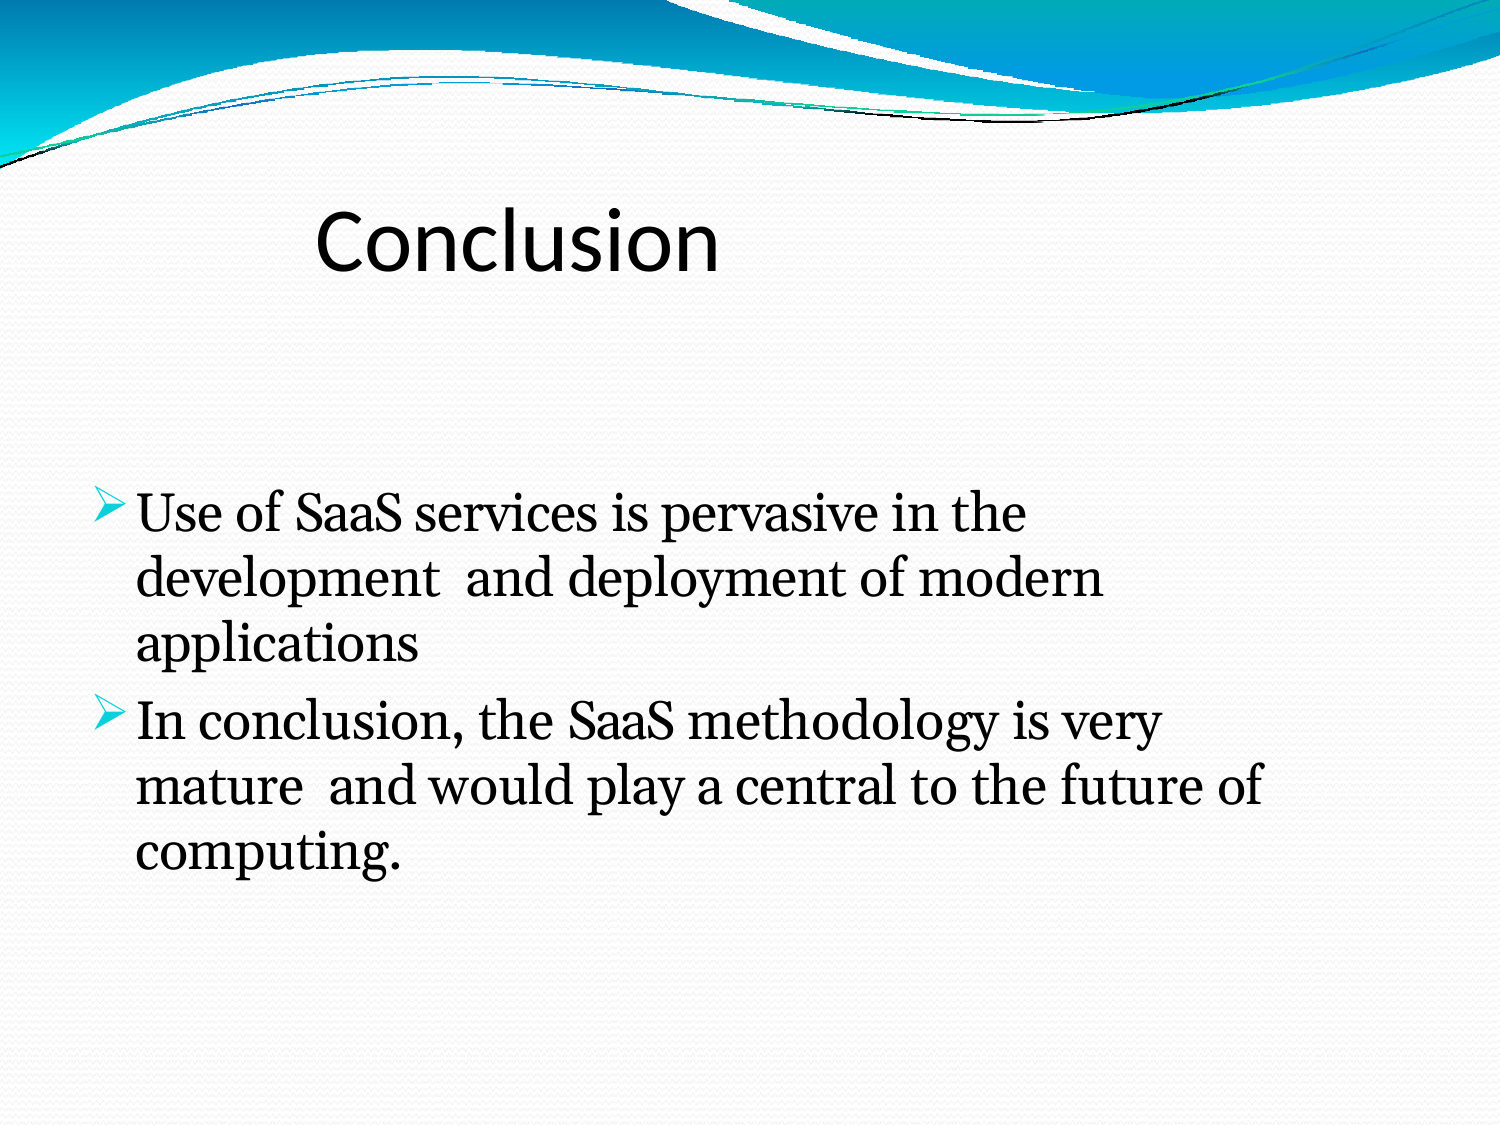

# Conclusion
Use of SaaS services is pervasive in the development  and deployment of modern applications
In conclusion, the SaaS methodology is very mature  and would play a central to the future of computing.